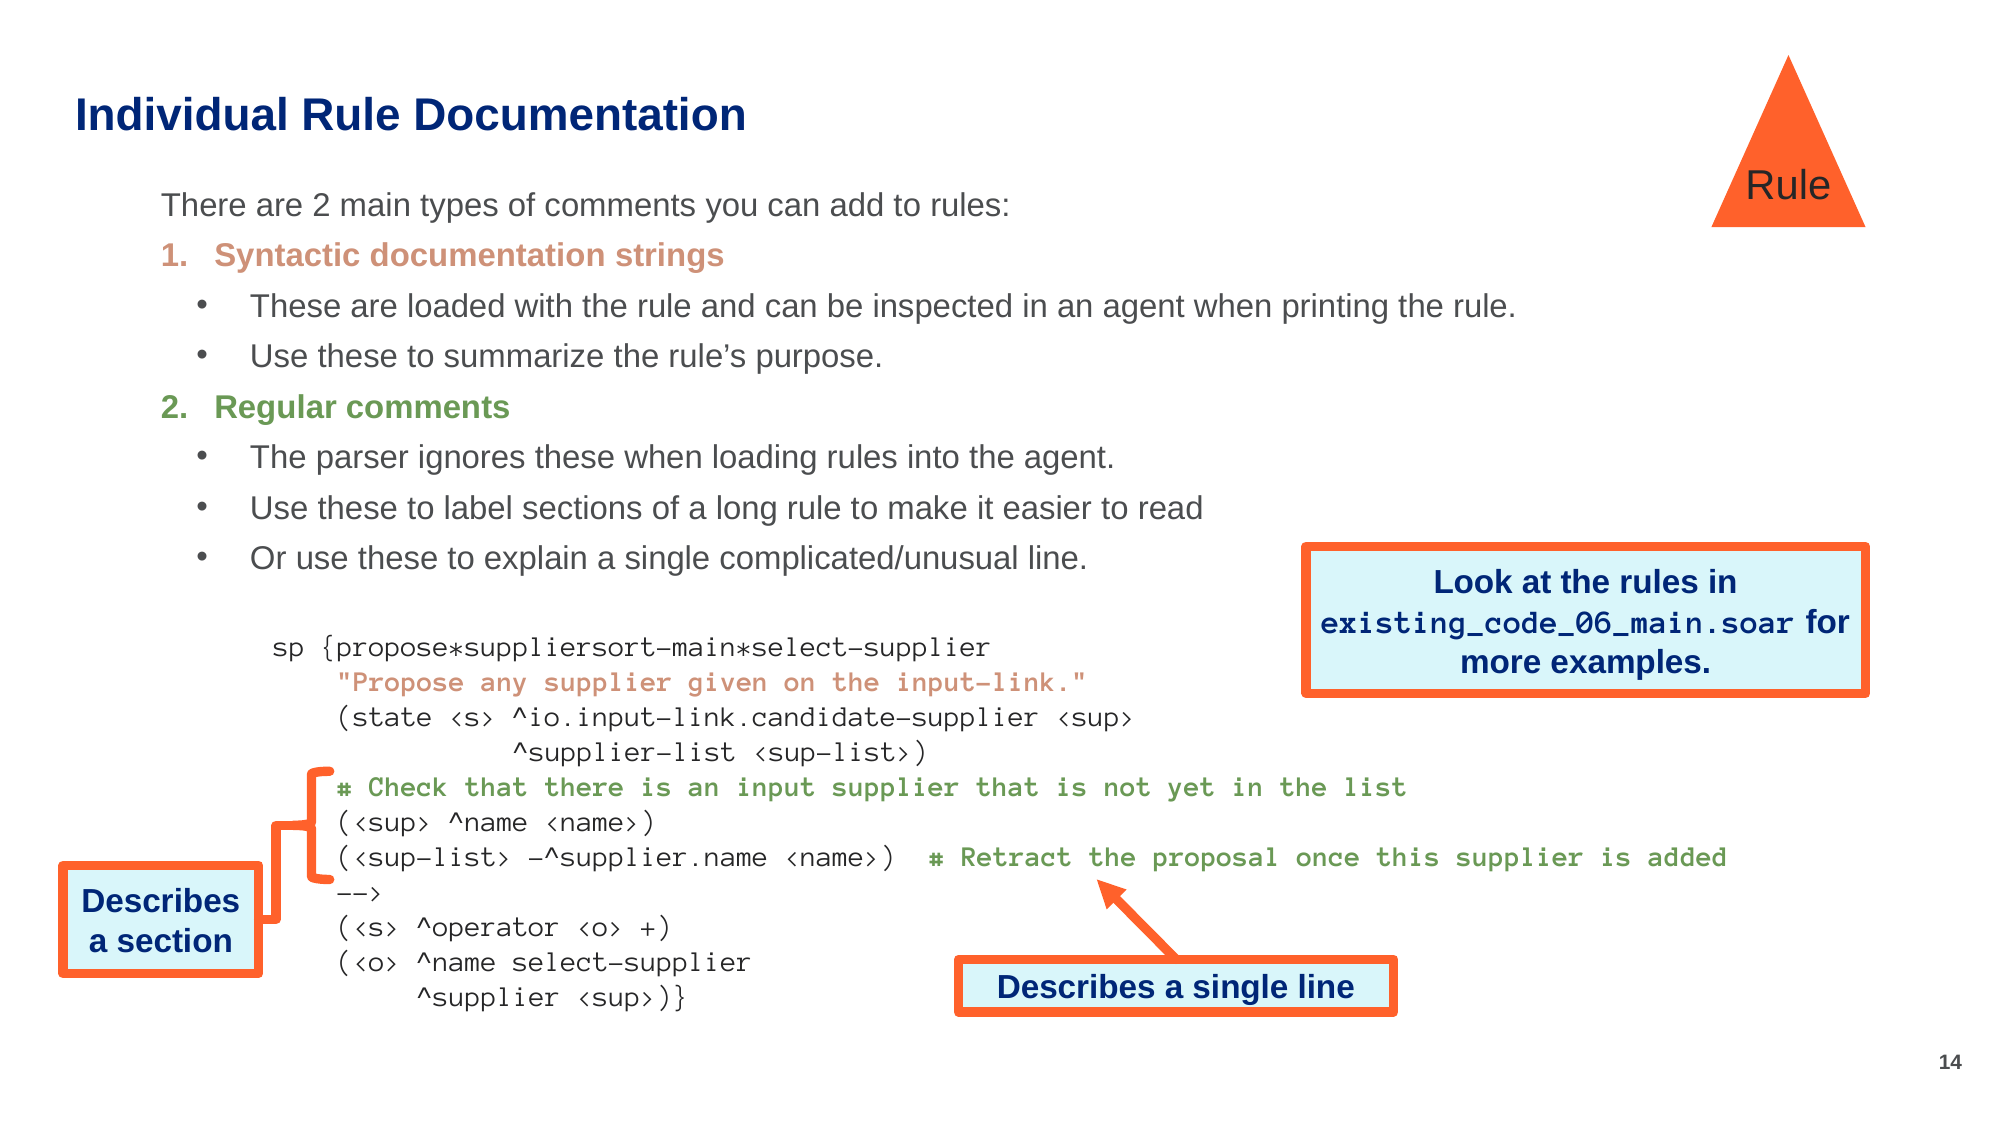

Rule
# Individual Rule Documentation
There are 2 main types of comments you can add to rules:
Syntactic documentation strings
These are loaded with the rule and can be inspected in an agent when printing the rule.
Use these to summarize the rule’s purpose.
Regular comments
The parser ignores these when loading rules into the agent.
Use these to label sections of a long rule to make it easier to read
Or use these to explain a single complicated/unusual line.

Look at the rules in existing_code_06_main.soar for more examples.
sp {propose*suppliersort-main*select-supplier
    "Propose any supplier given on the input-link."
    (state <s> ^io.input-link.candidate-supplier <sup>
               ^supplier-list <sup-list>)
    # Check that there is an input supplier that is not yet in the list
    (<sup> ^name <name>)
    (<sup-list> -^supplier.name <name>)  # Retract the proposal once this supplier is added
    -->
    (<s> ^operator <o> +)
    (<o> ^name select-supplier
         ^supplier <sup>)}

Describes a section
Describes a single line